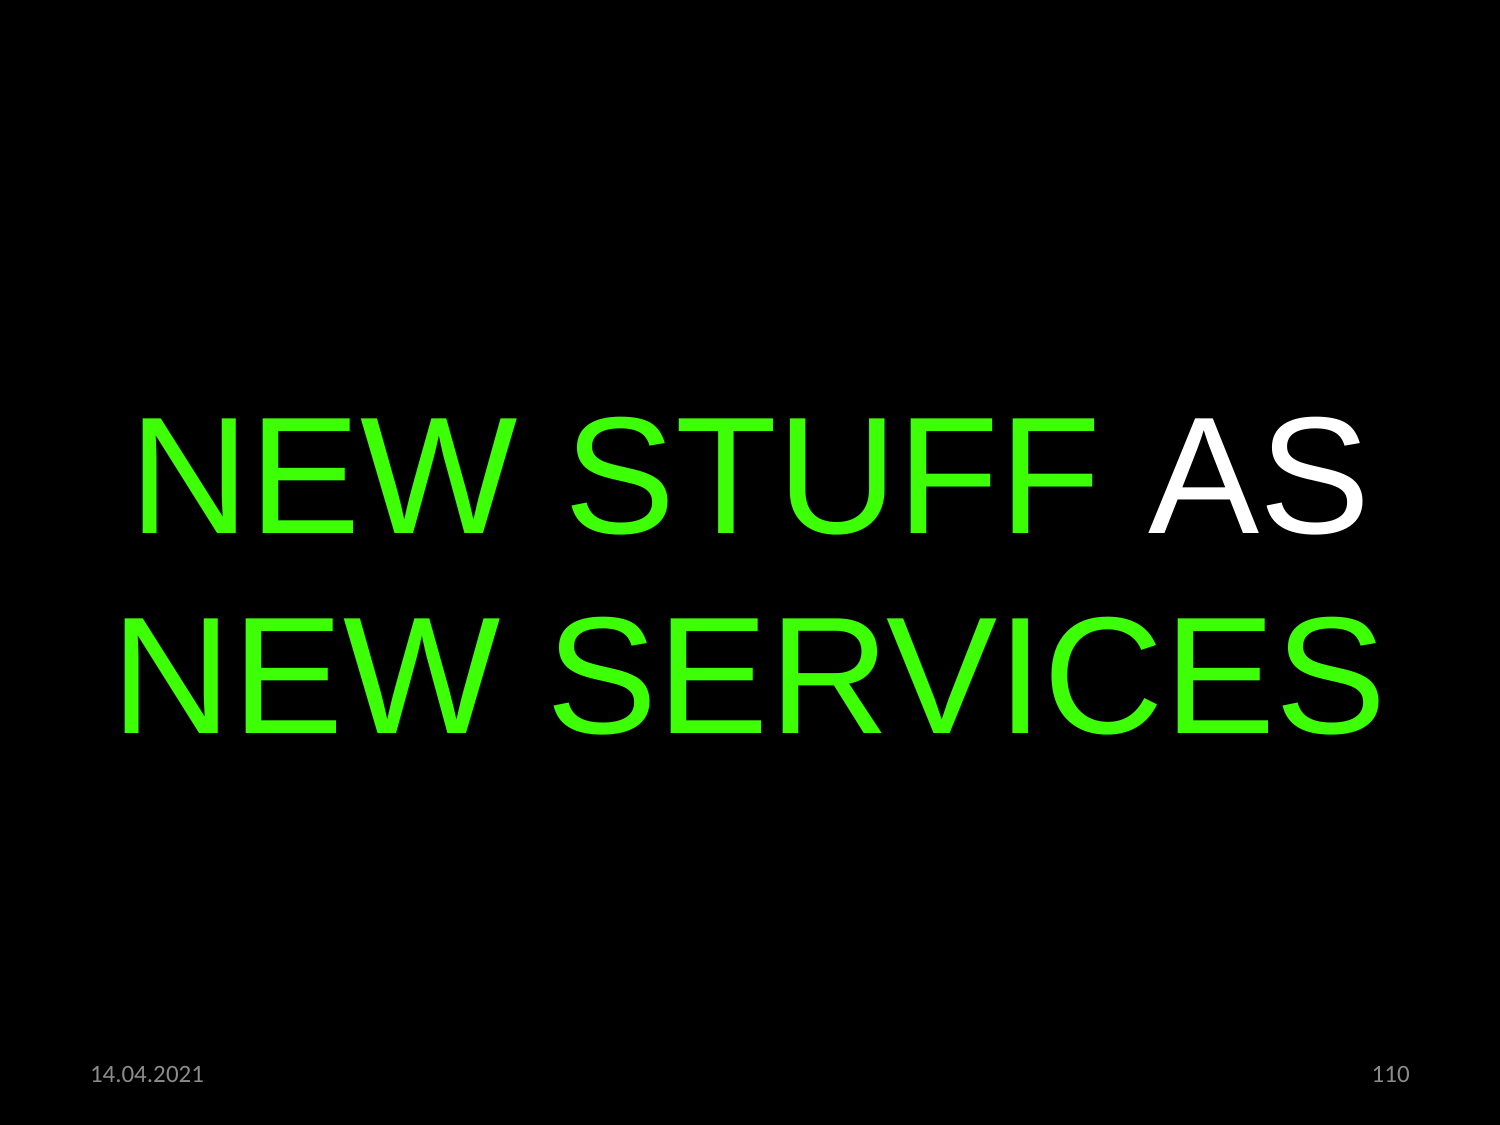

NEW STUFF AS NEW SERVICES
14.04.2021
110